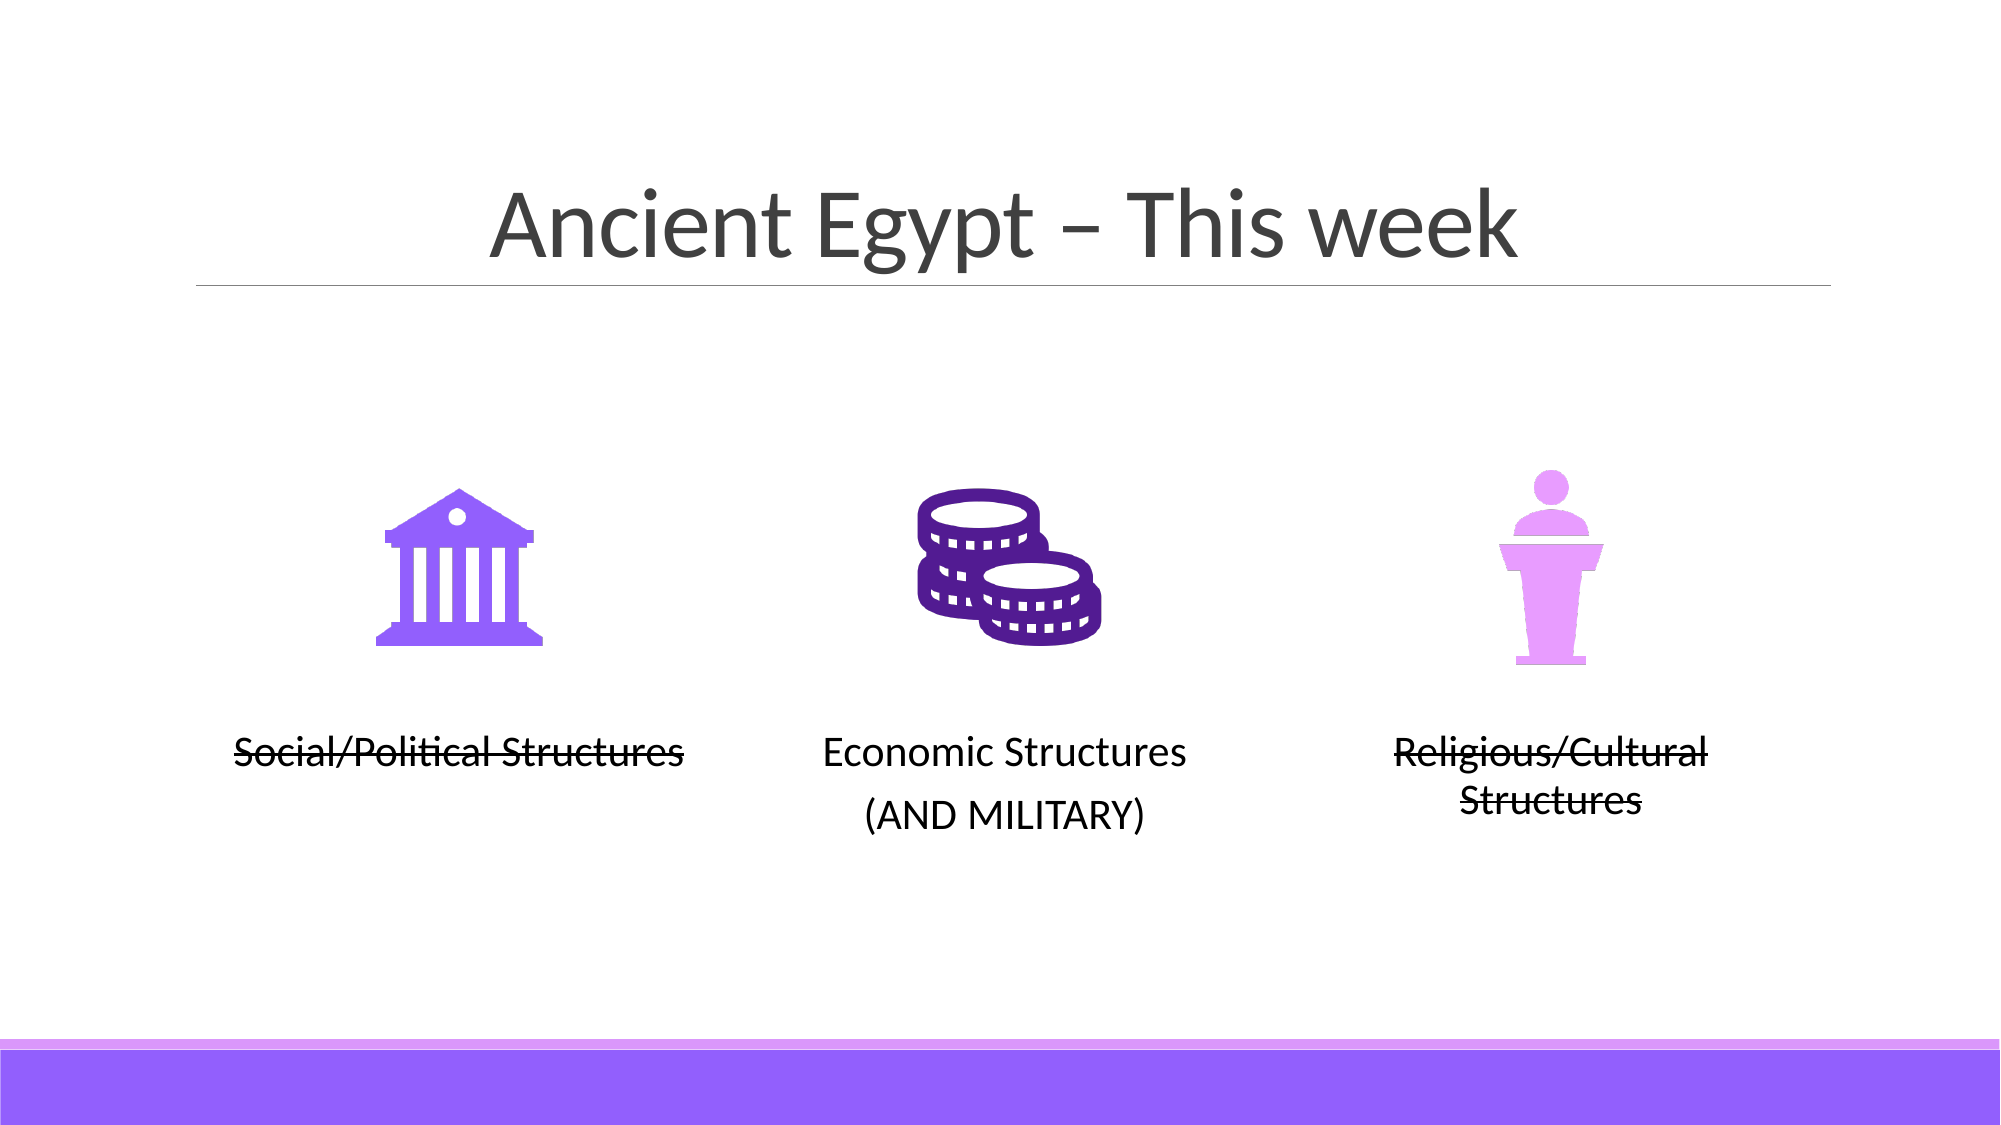

# Ancient Egypt – This week
Social/Political Structures
Economic Structures
(AND MILITARY)
Religious/Cultural Structures